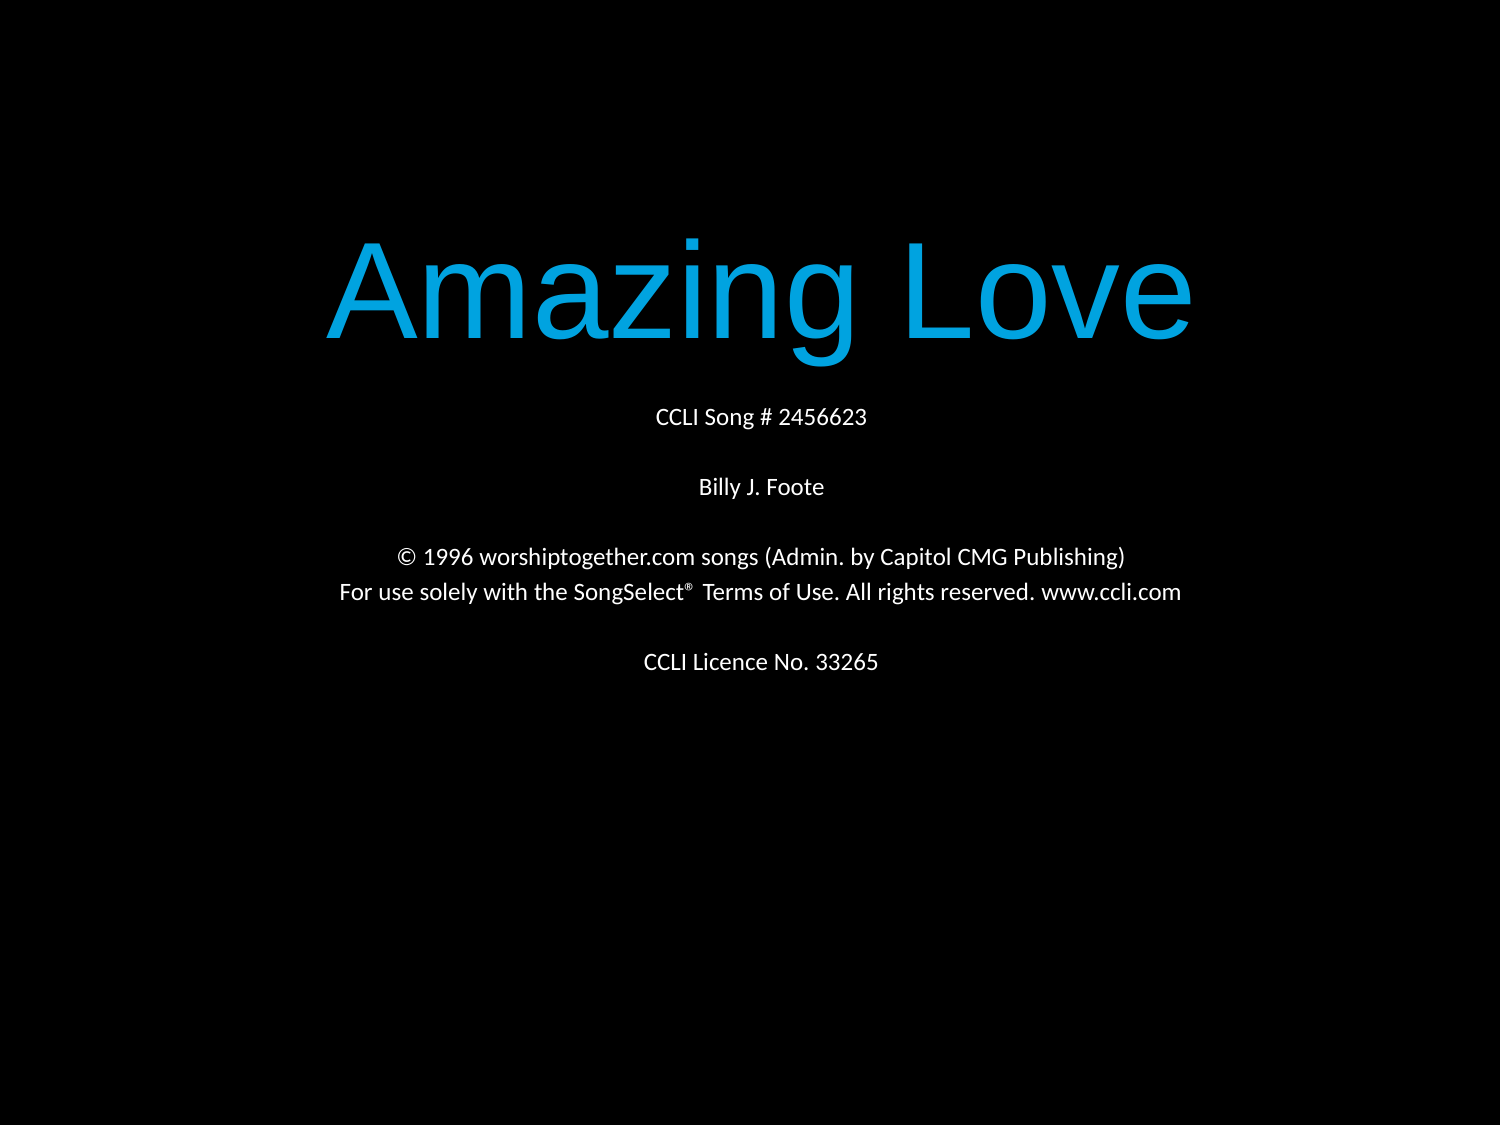

Amazing Love
CCLI Song # 2456623

Billy J. Foote

© 1996 worshiptogether.com songs (Admin. by Capitol CMG Publishing)
For use solely with the SongSelect® Terms of Use. All rights reserved. www.ccli.com

CCLI Licence No. 33265